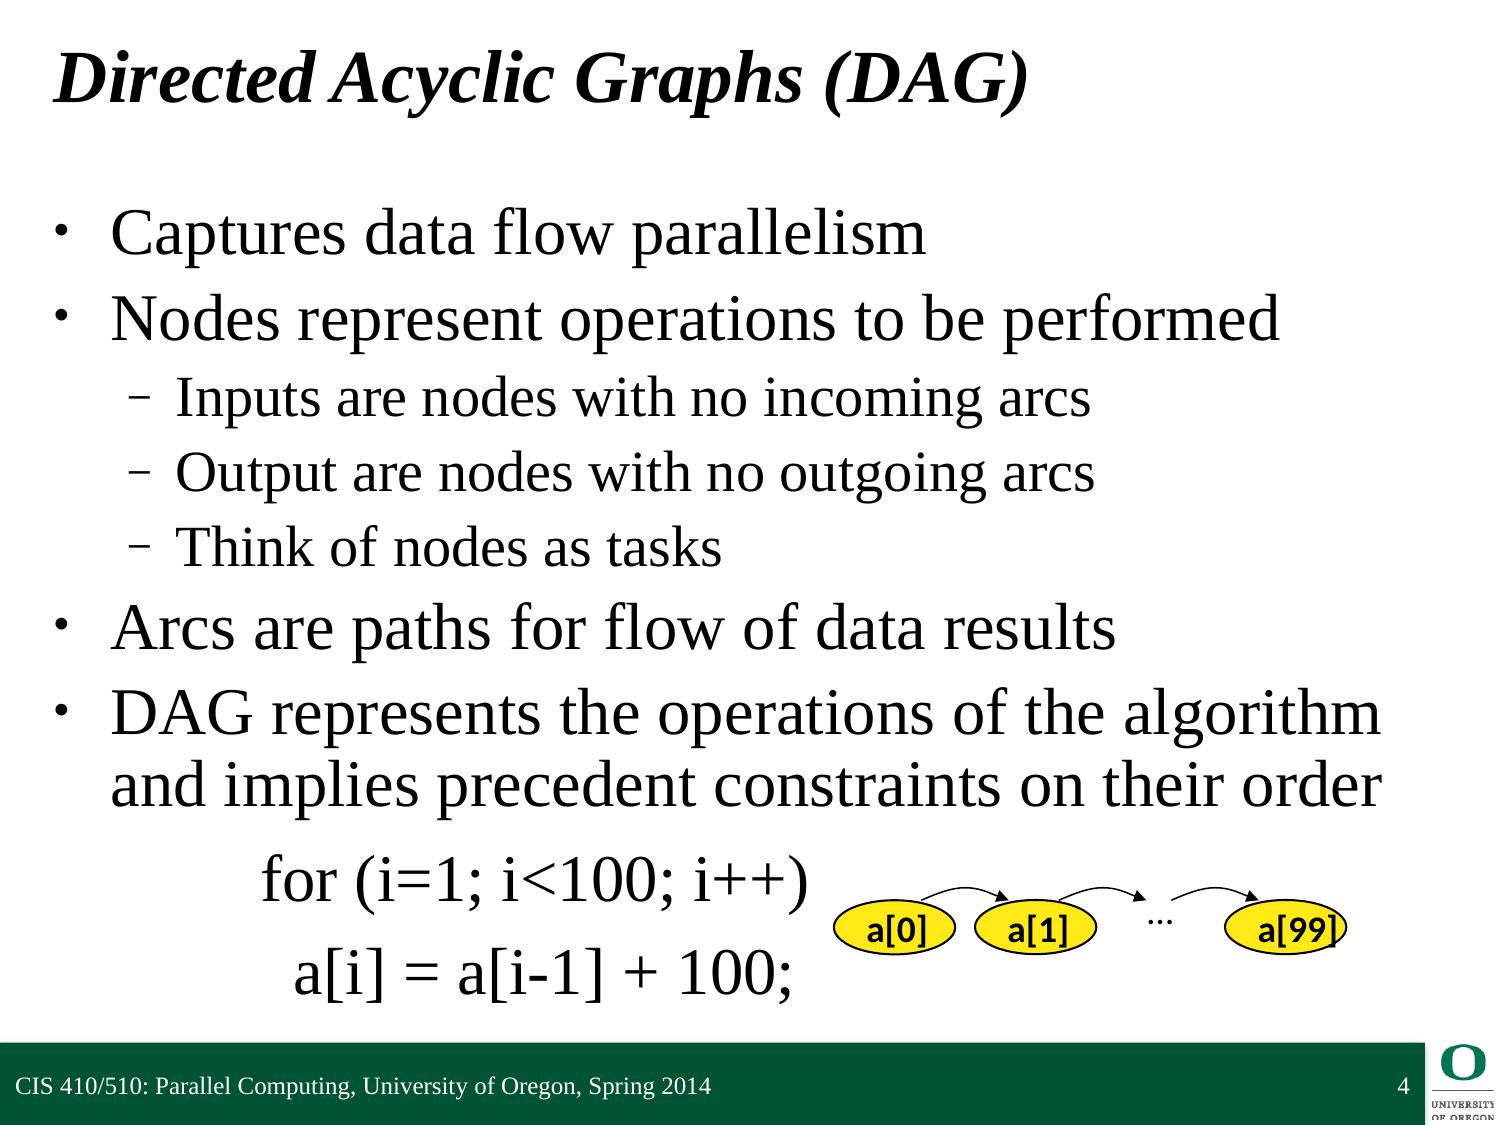

# Directed Acyclic Graphs (DAG)
Captures data flow parallelism
Nodes represent operations to be performed
Inputs are nodes with no incoming arcs
Output are nodes with no outgoing arcs
Think of nodes as tasks
Arcs are paths for flow of data results
DAG represents the operations of the algorithm and implies precedent constraints on their order
		for (i=1; i<100; i++)
	  	  a[i] = a[i-1] + 100;
…

a[1]
a[99]
a[0]
CIS 410/510: Parallel Computing, University of Oregon, Spring 2014
4